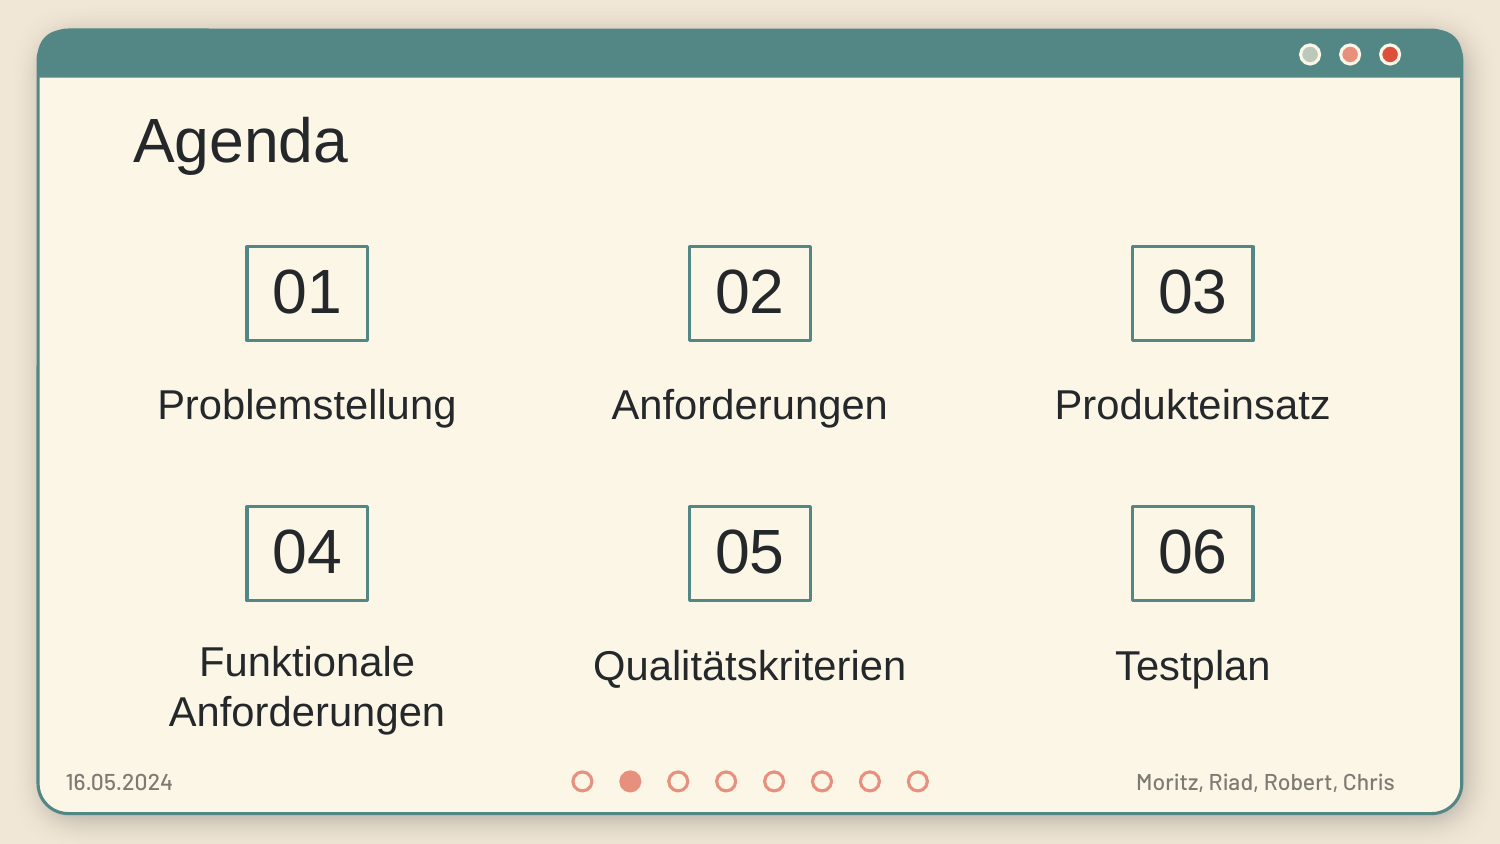

# Agenda
01
02
03
Problemstellung
Anforderungen
Produkteinsatz
04
05
06
Funktionale Anforderungen
Qualitätskriterien
Testplan
16.05.2024                                                                                                                                                                                                                      Moritz, Riad, Robert, Chris